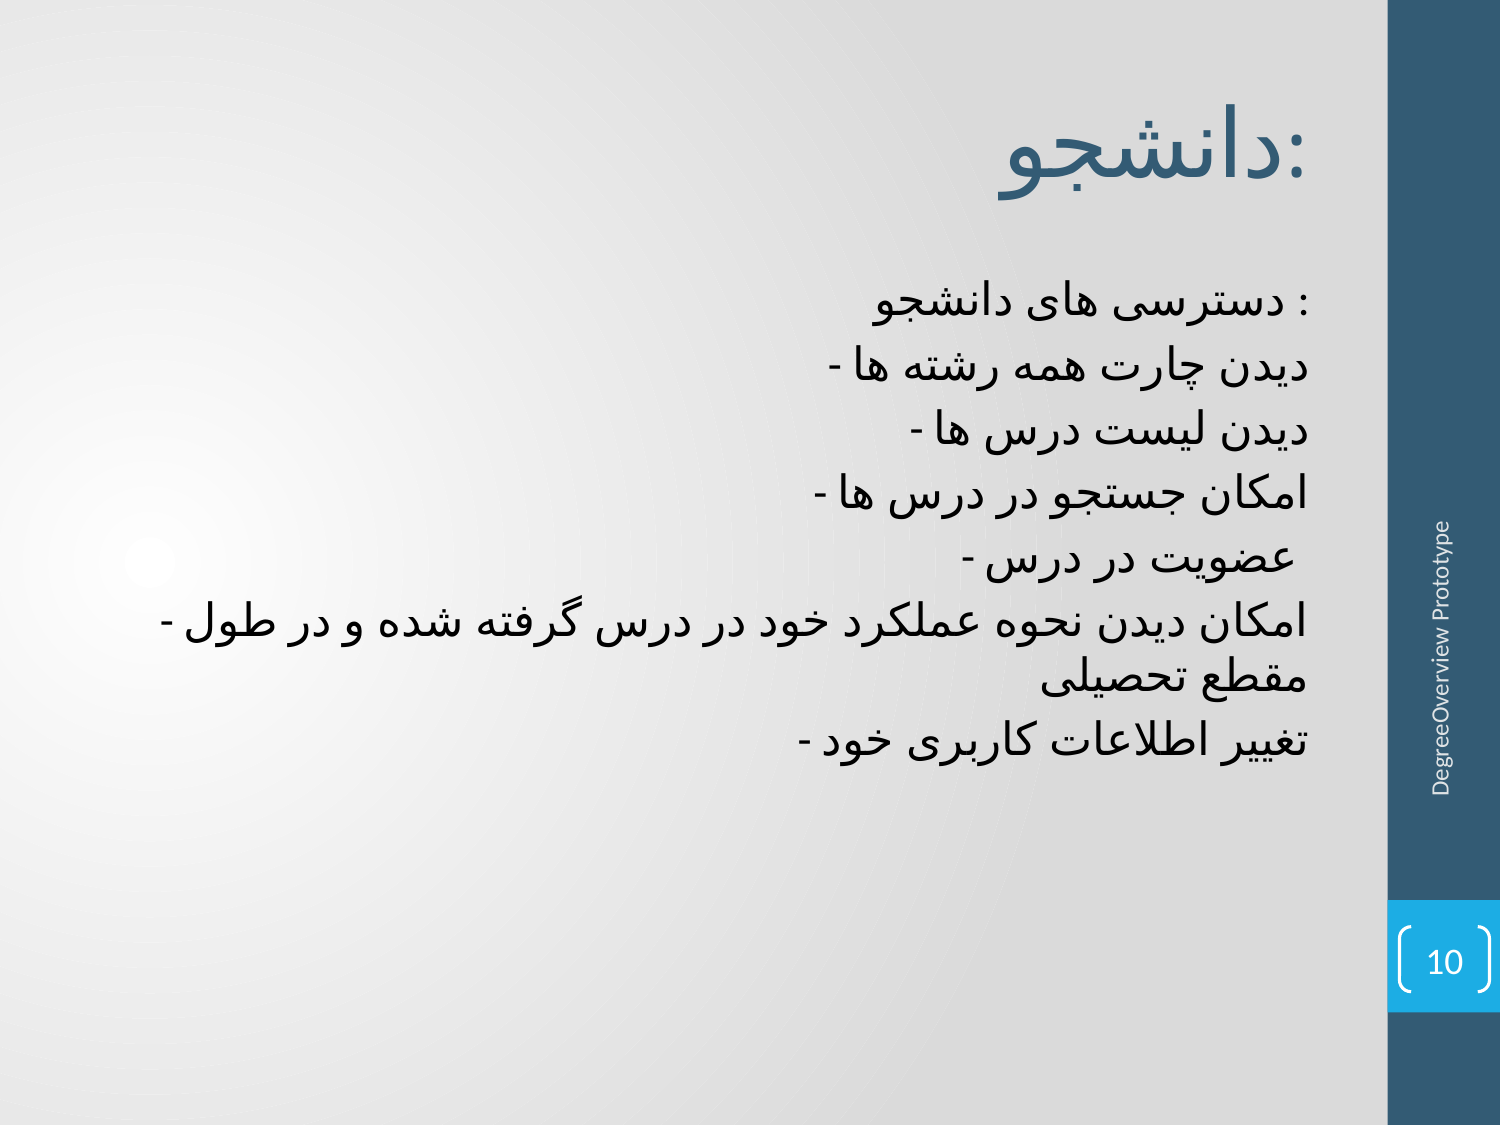

# دانشجو:
دسترسی های دانشجو :
- دیدن چارت همه رشته ها
- دیدن لیست درس ها
- امکان جستجو در درس ها
- عضویت در درس
- امکان دیدن نحوه عملکرد خود در درس گرفته شده و در طول مقطع تحصیلی
- تغییر اطلاعات کاربری خود

DegreeOverview Prototype
10